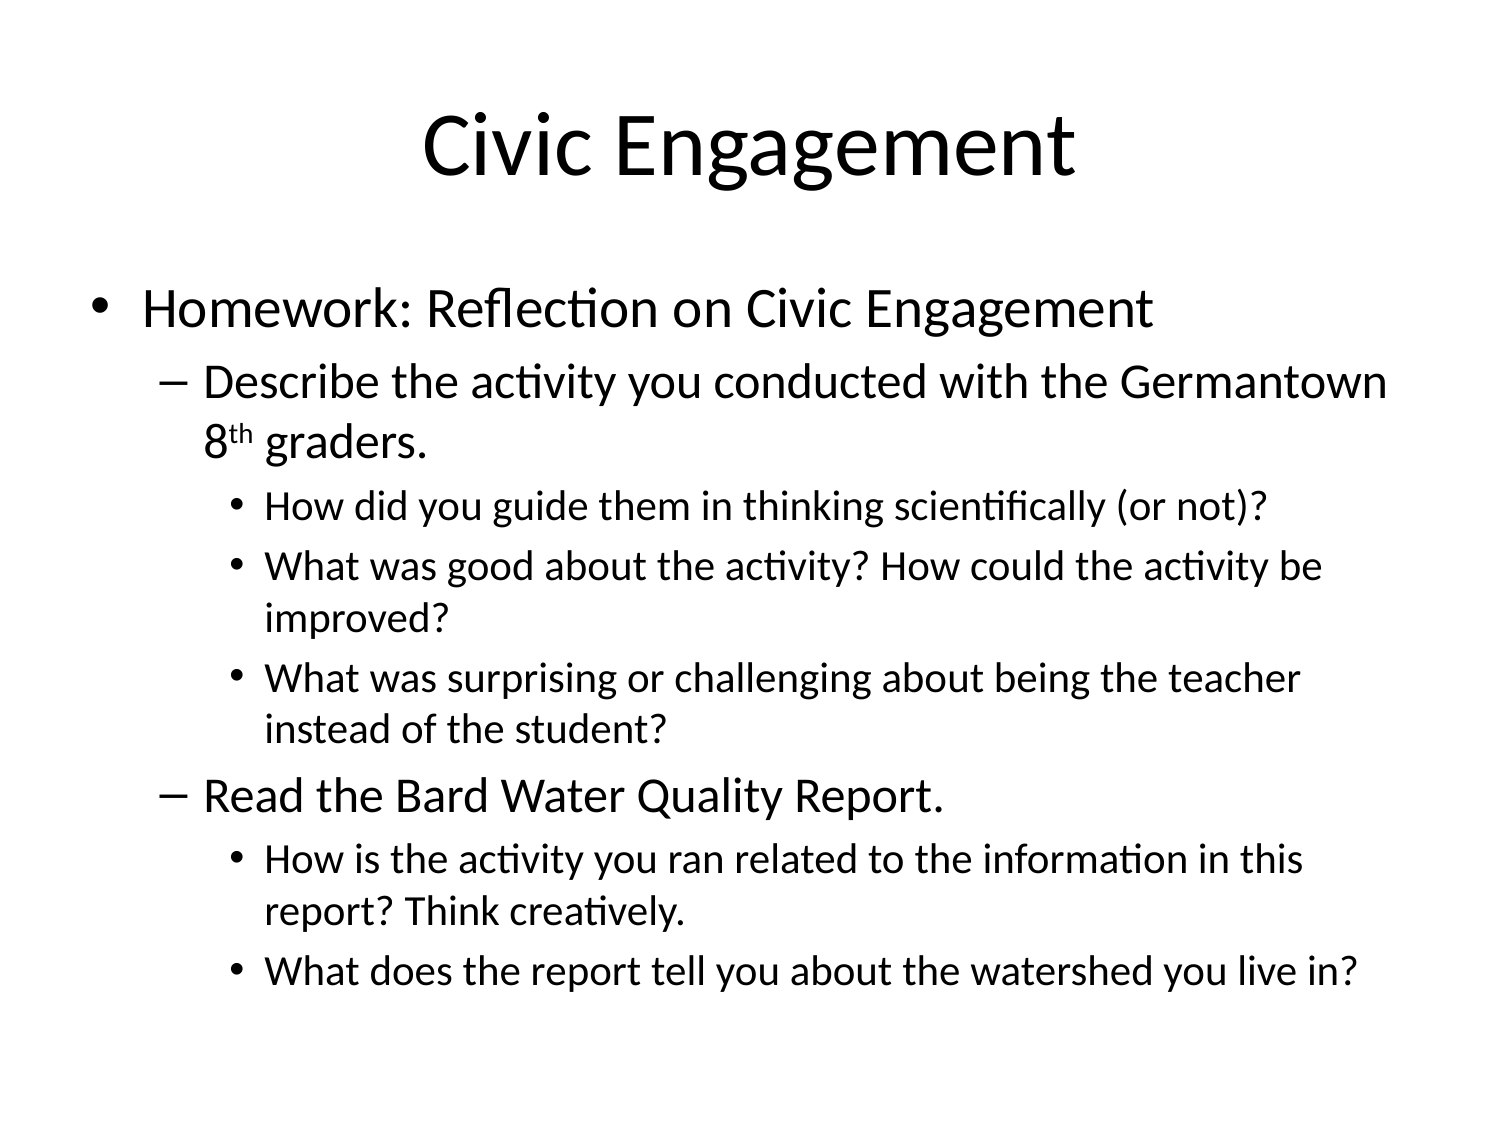

# Civic Engagement
Homework: Reflection on Civic Engagement
Describe the activity you conducted with the Germantown 8th graders.
How did you guide them in thinking scientifically (or not)?
What was good about the activity? How could the activity be improved?
What was surprising or challenging about being the teacher instead of the student?
Read the Bard Water Quality Report.
How is the activity you ran related to the information in this report? Think creatively.
What does the report tell you about the watershed you live in?